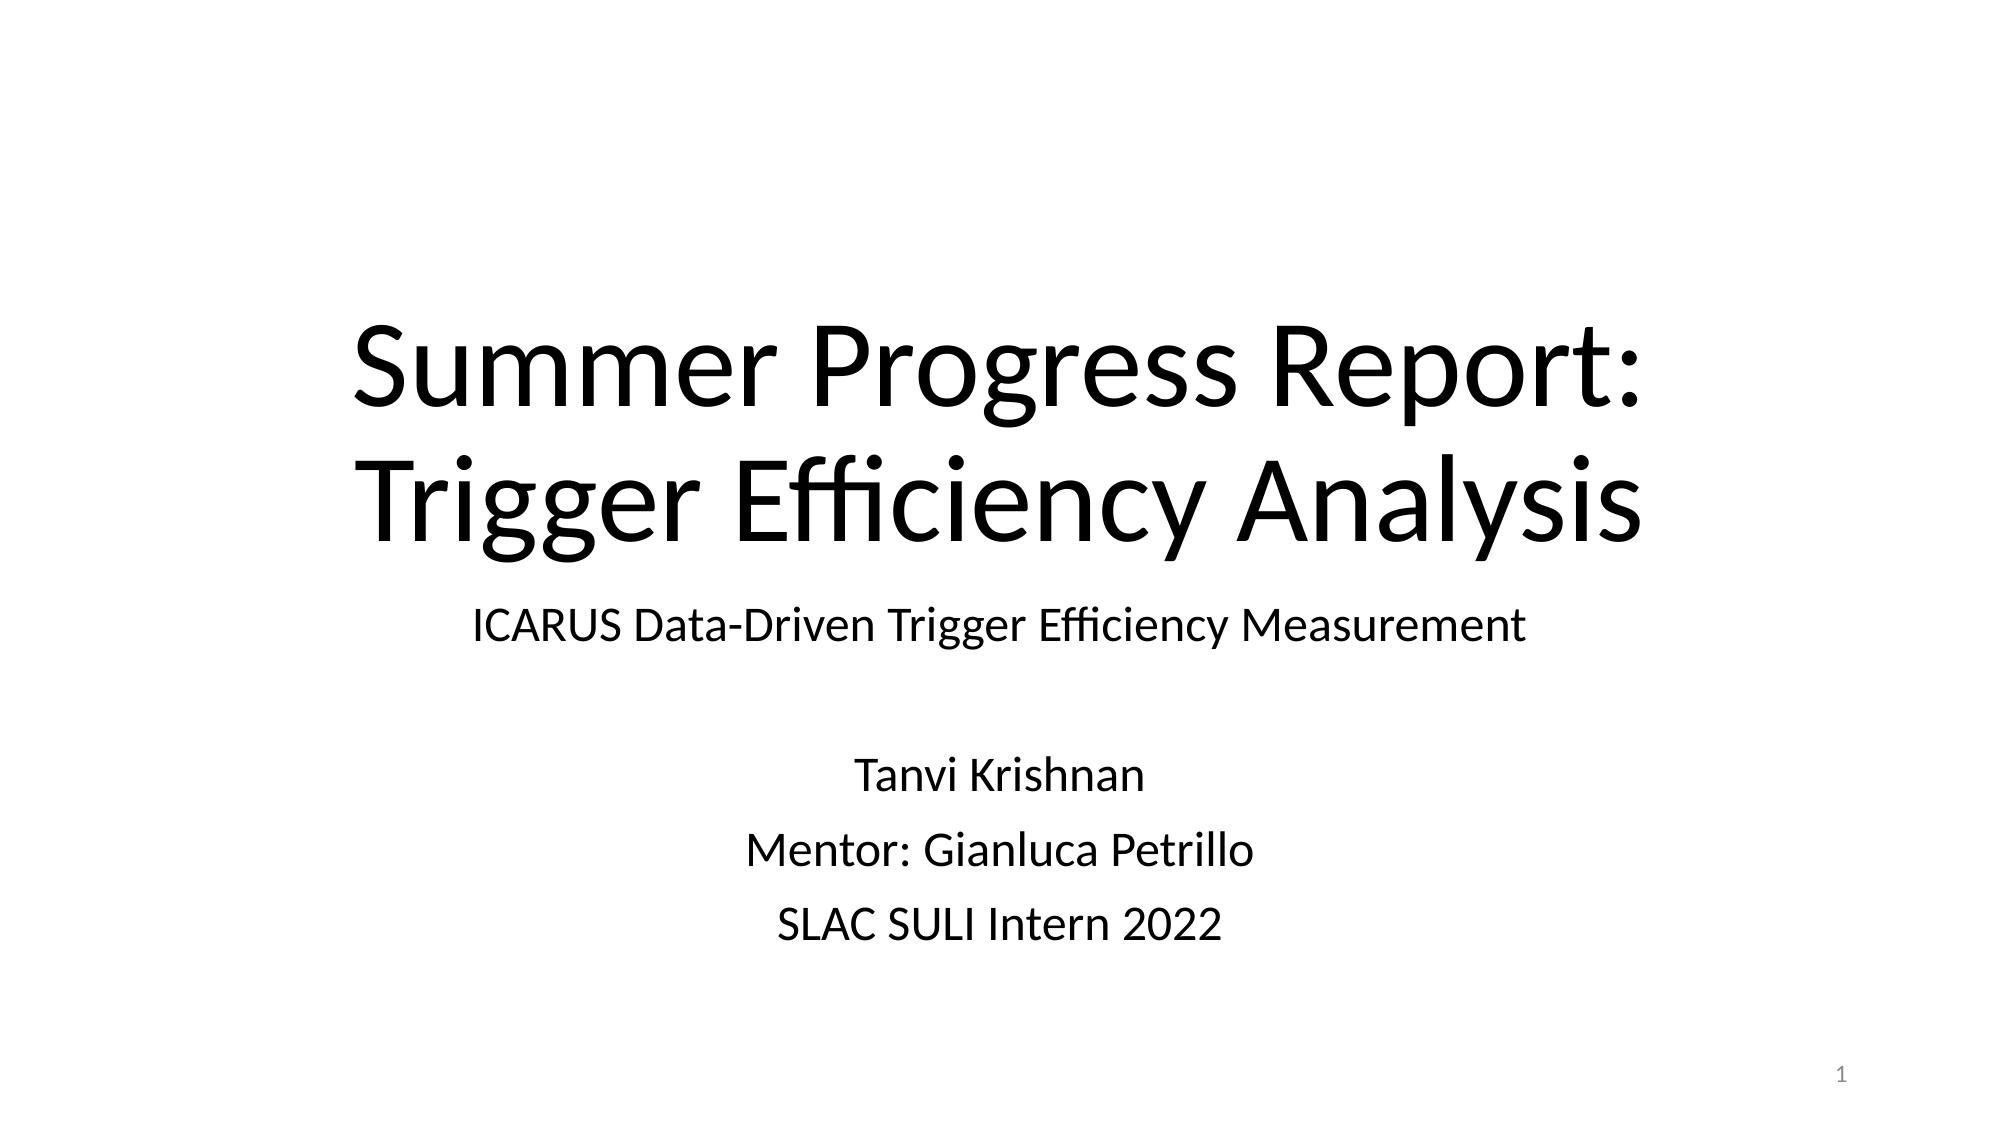

# Summer Progress Report: Trigger Efficiency Analysis
ICARUS Data-Driven Trigger Efficiency Measurement

Tanvi Krishnan
Mentor: Gianluca Petrillo
SLAC SULI Intern 2022
1